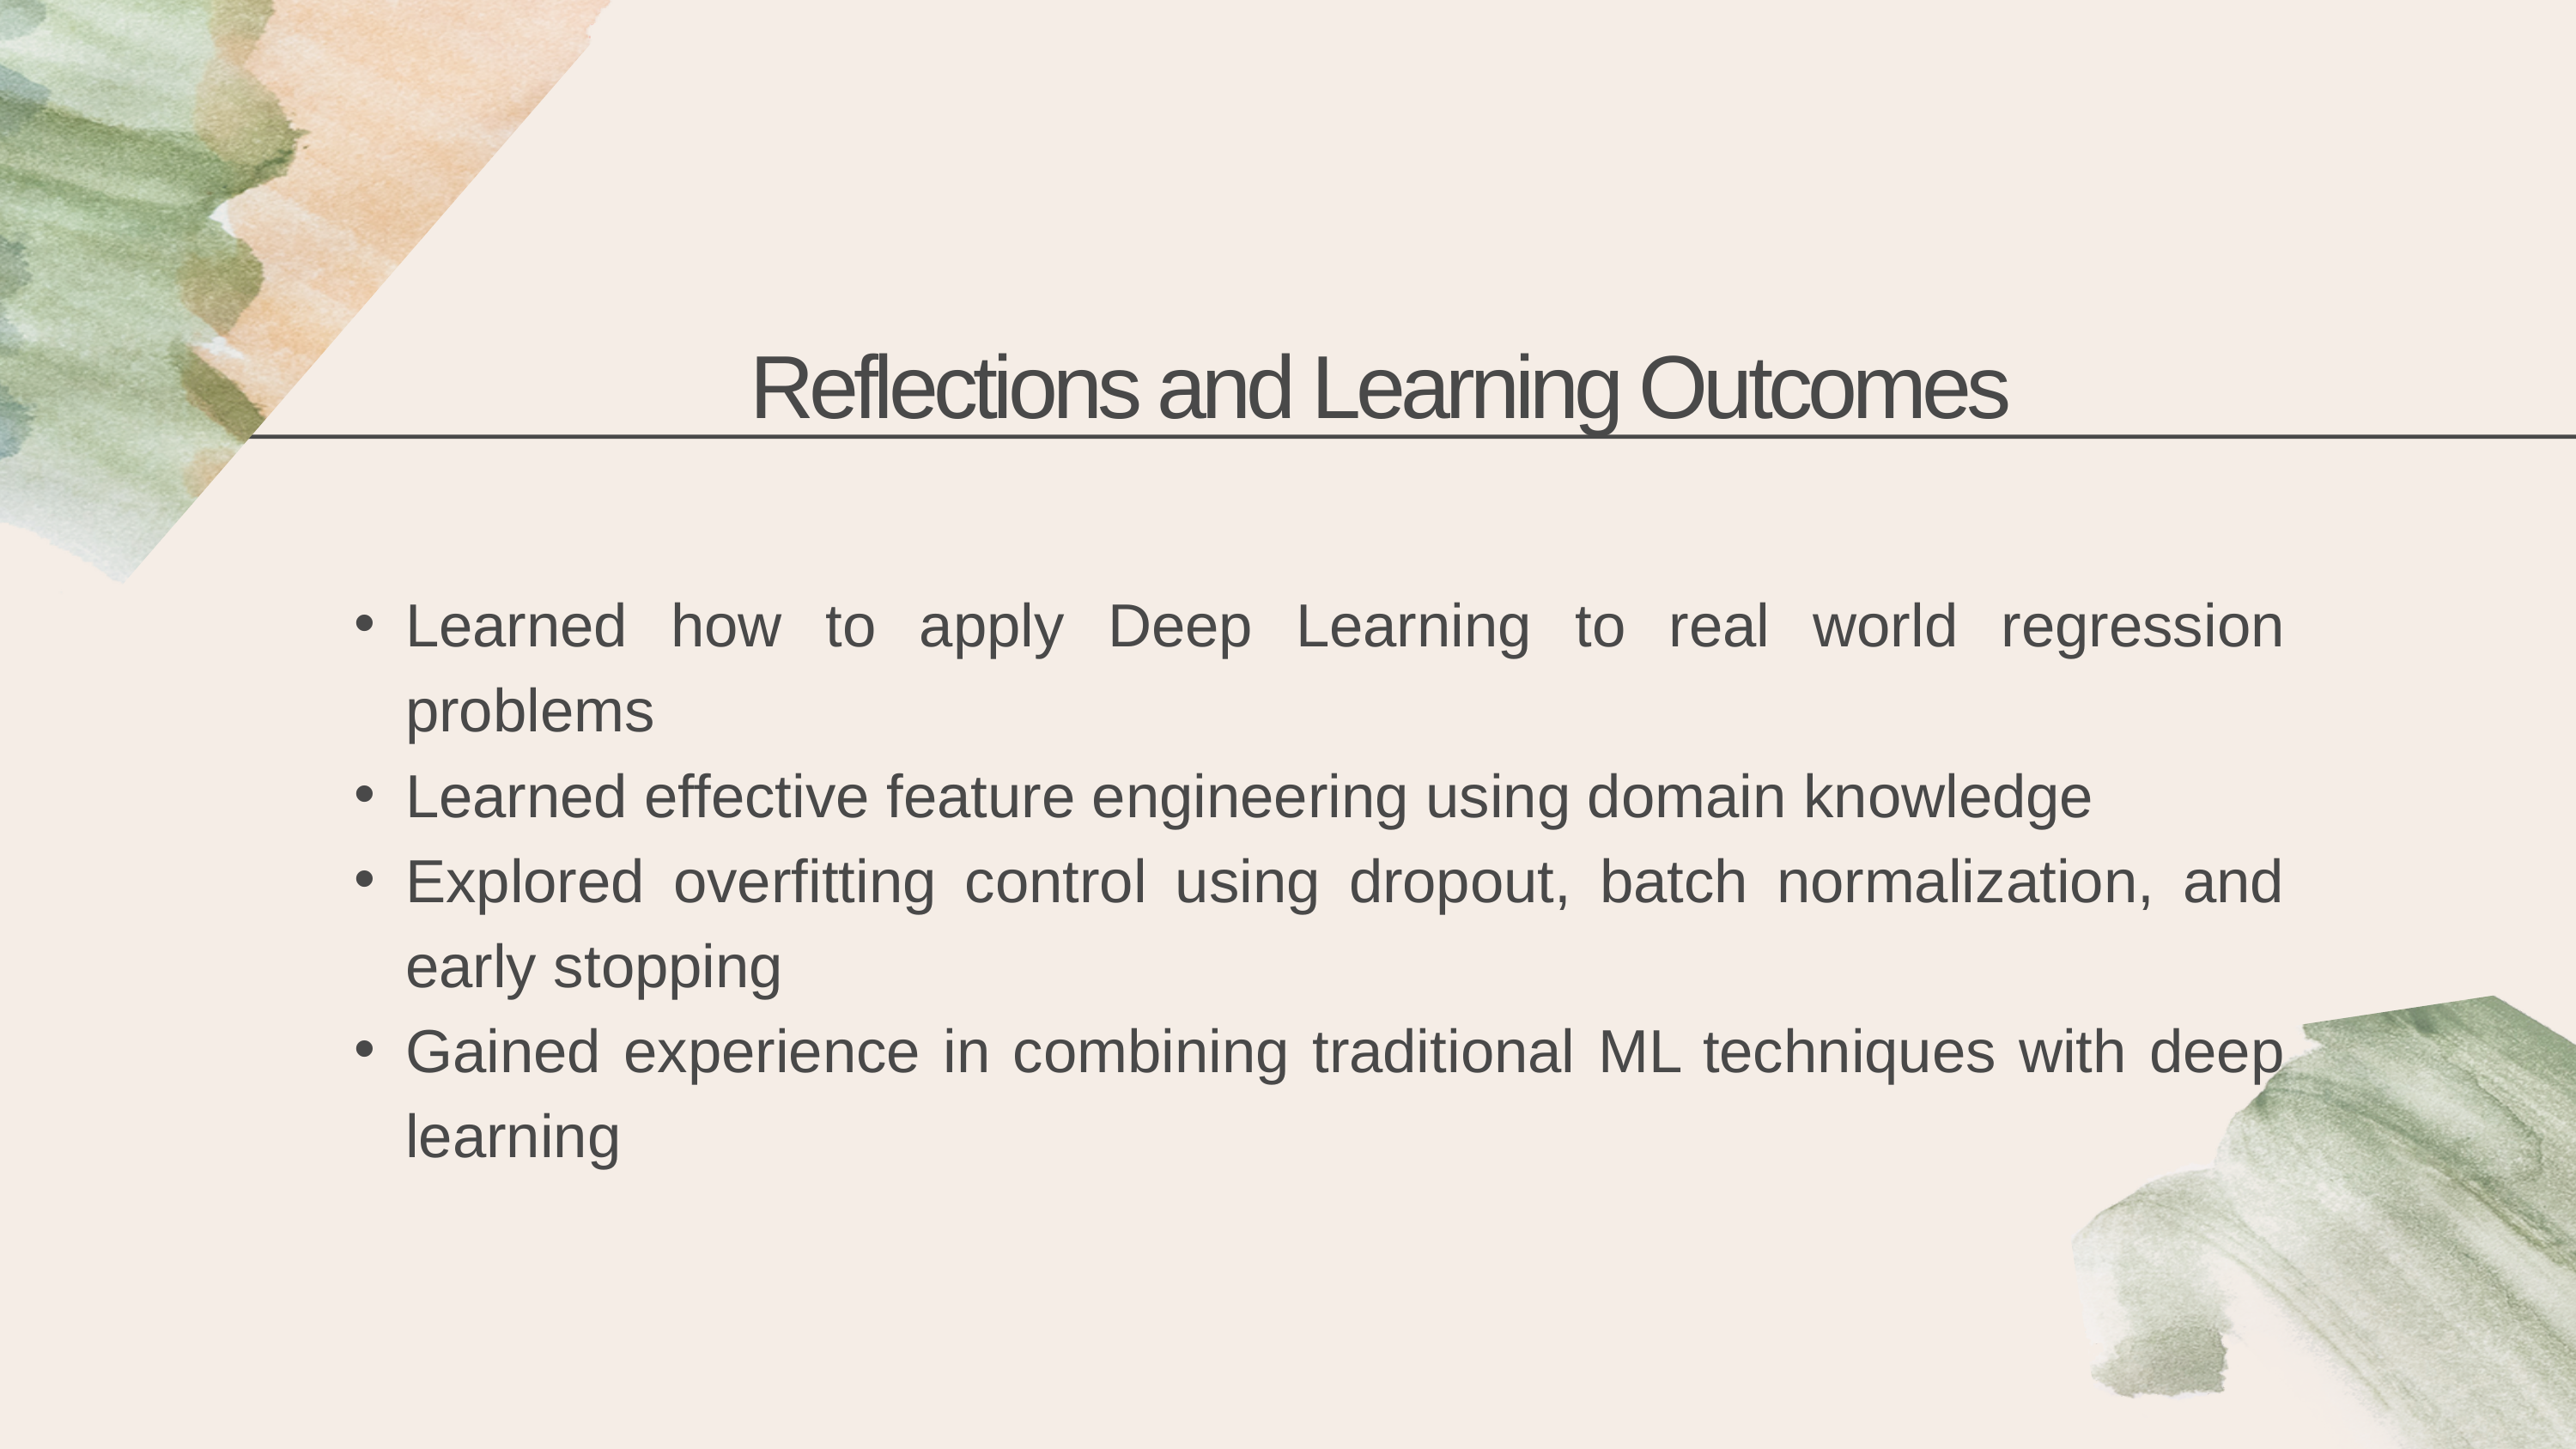

Reflections and Learning Outcomes

Learned how to apply Deep Learning to real world regression problems
Learned effective feature engineering using domain knowledge
Explored overfitting control using dropout, batch normalization, and early stopping
Gained experience in combining traditional ML techniques with deep learning